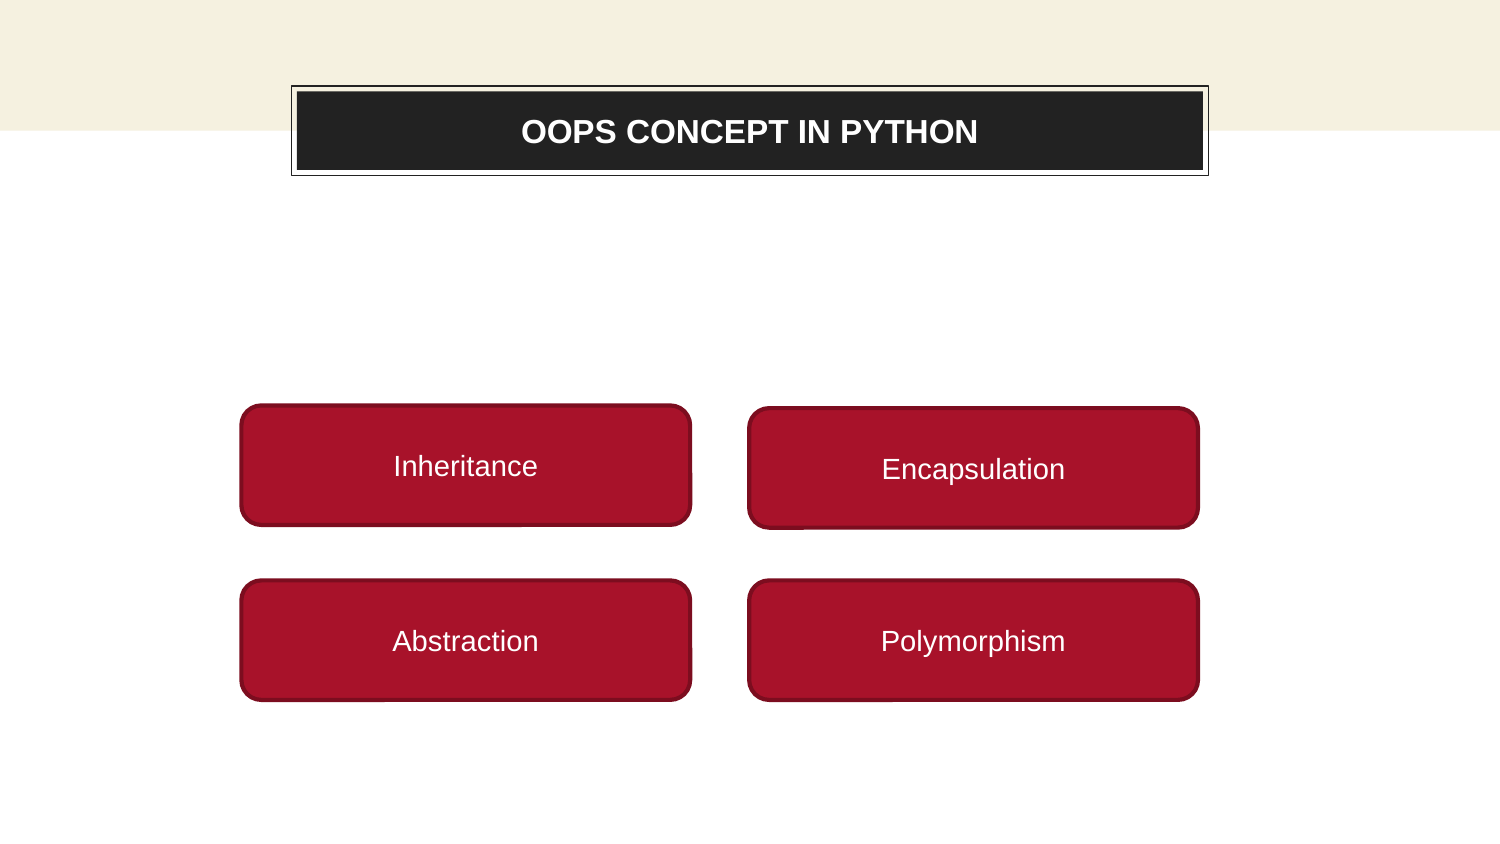

# OOPS CONCEPT IN PYTHON
Inheritance
Encapsulation
Abstraction
Polymorphism